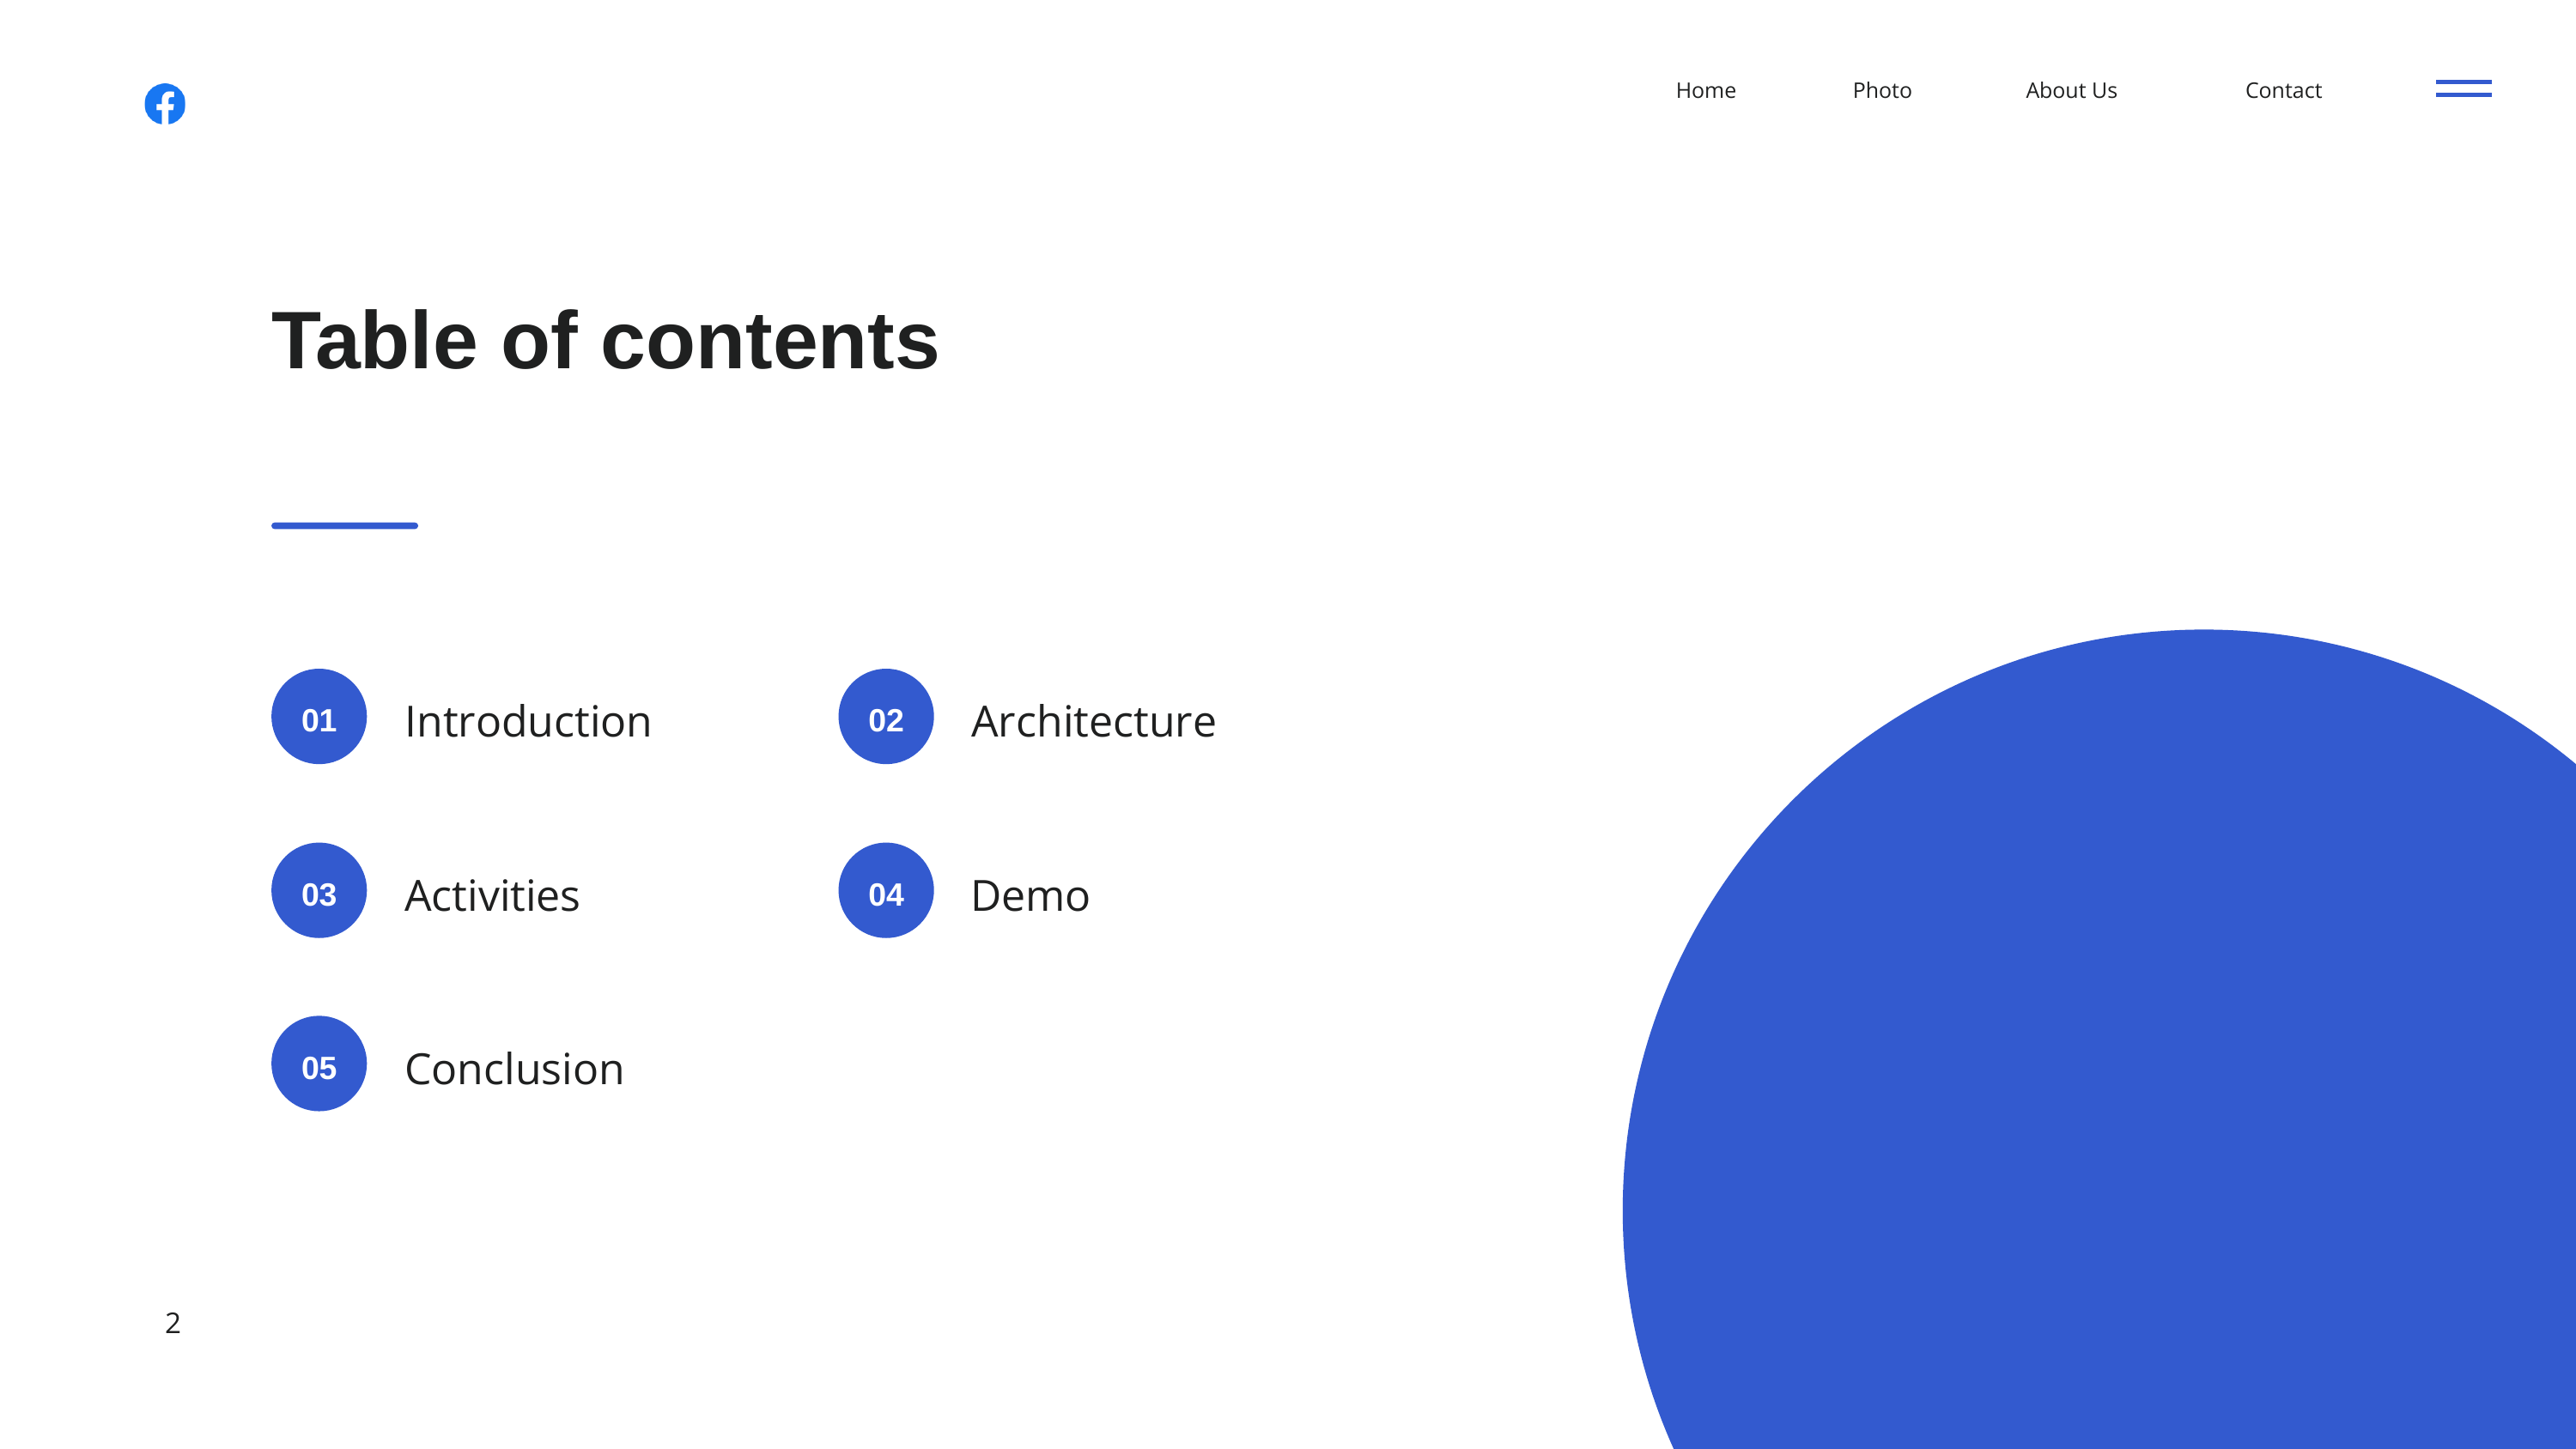

Home
Photo
About Us
Contact

Table of contents

Introduction
Architecture
01
02

Activities
Demo
03
04

Conclusion
05
2